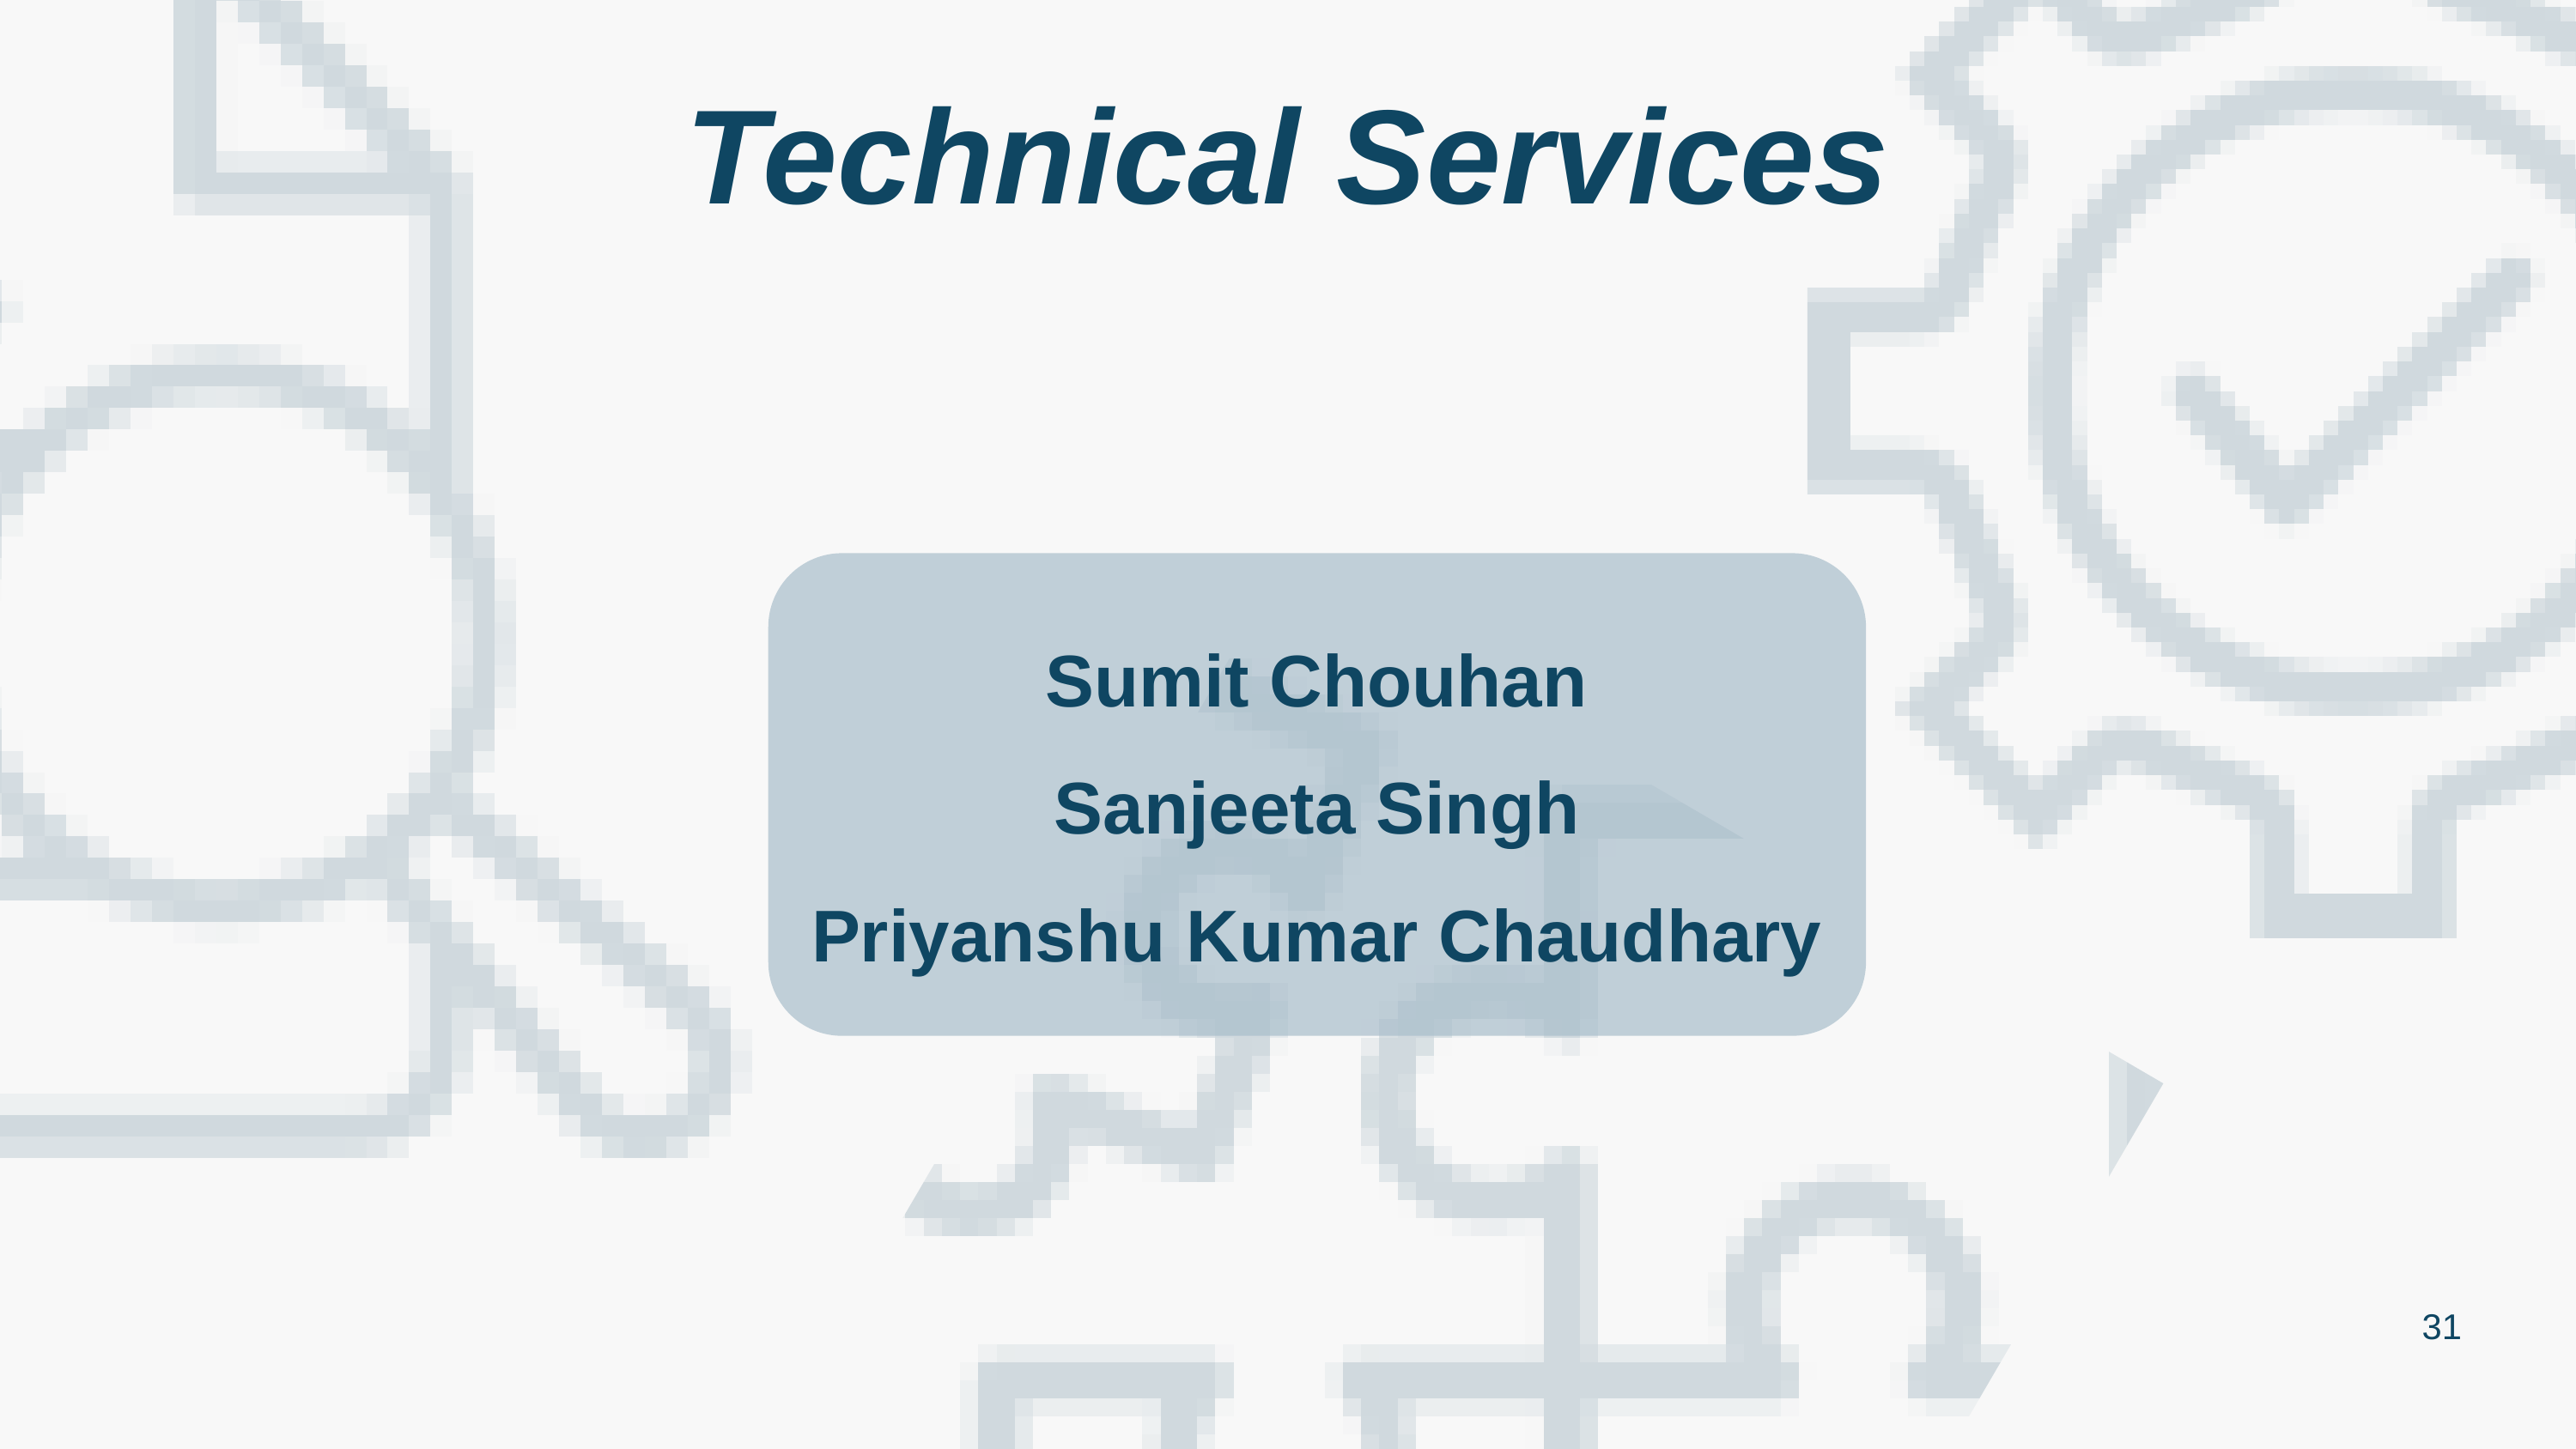

Technical Services

Sumit Chouhan
Sanjeeta Singh
Priyanshu Kumar Chaudhary

31